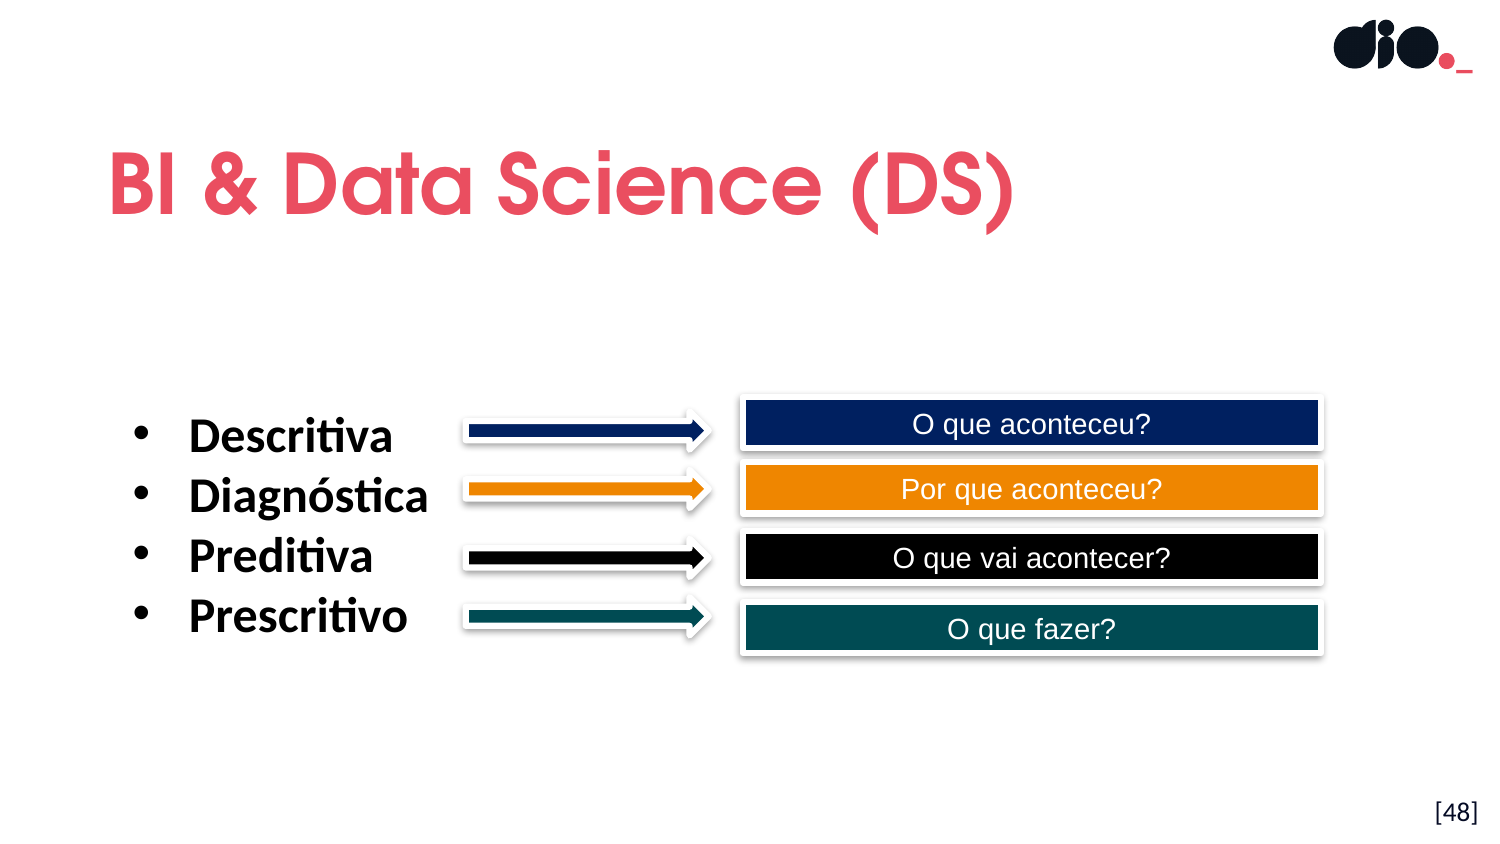

BI & Data Science (DS)
Descritiva
Diagnóstica
Preditiva
Prescritivo
O que aconteceu?

Por que aconteceu?

O que vai acontecer?

O que fazer?
[48]